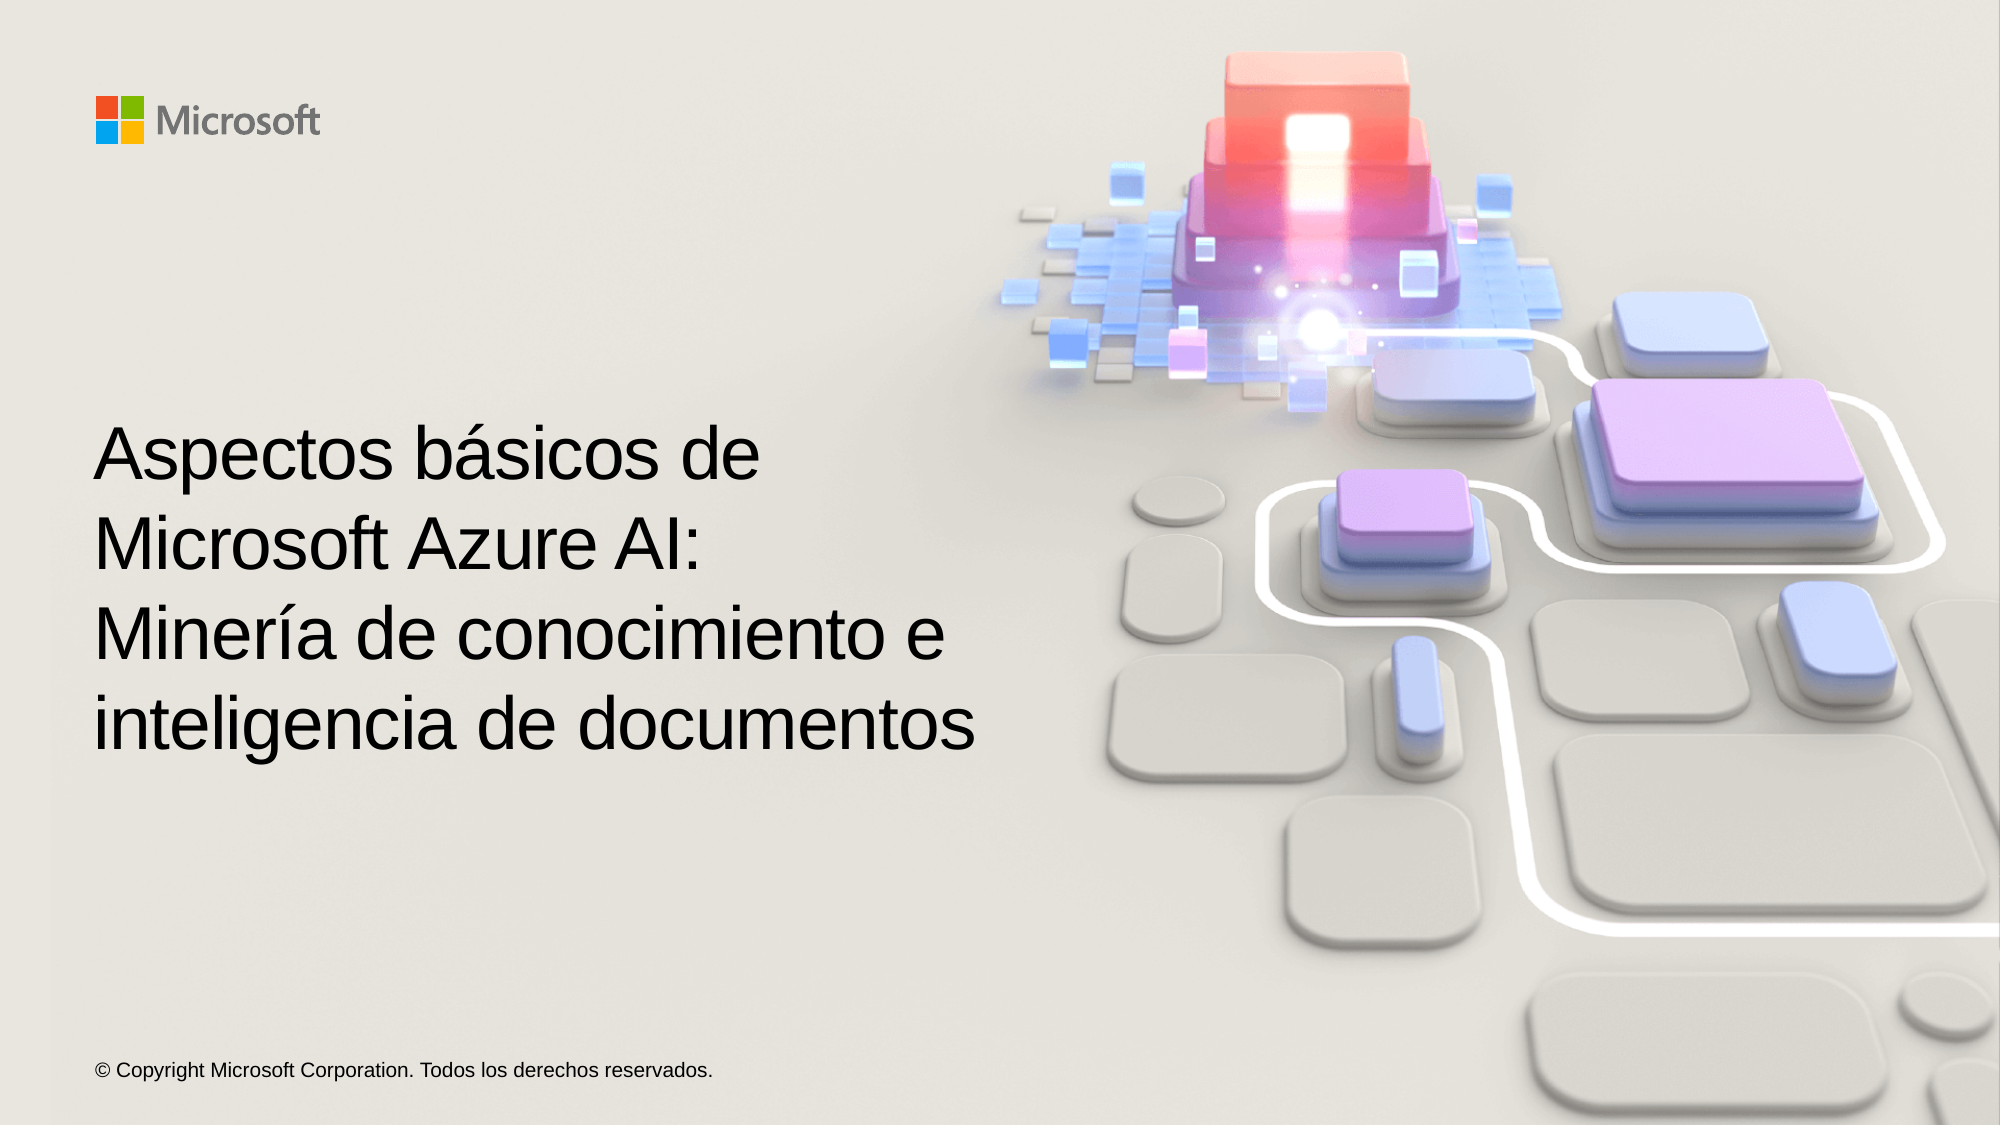

# Aspectos básicos de Microsoft Azure AI: Minería de conocimiento e inteligencia de documentos